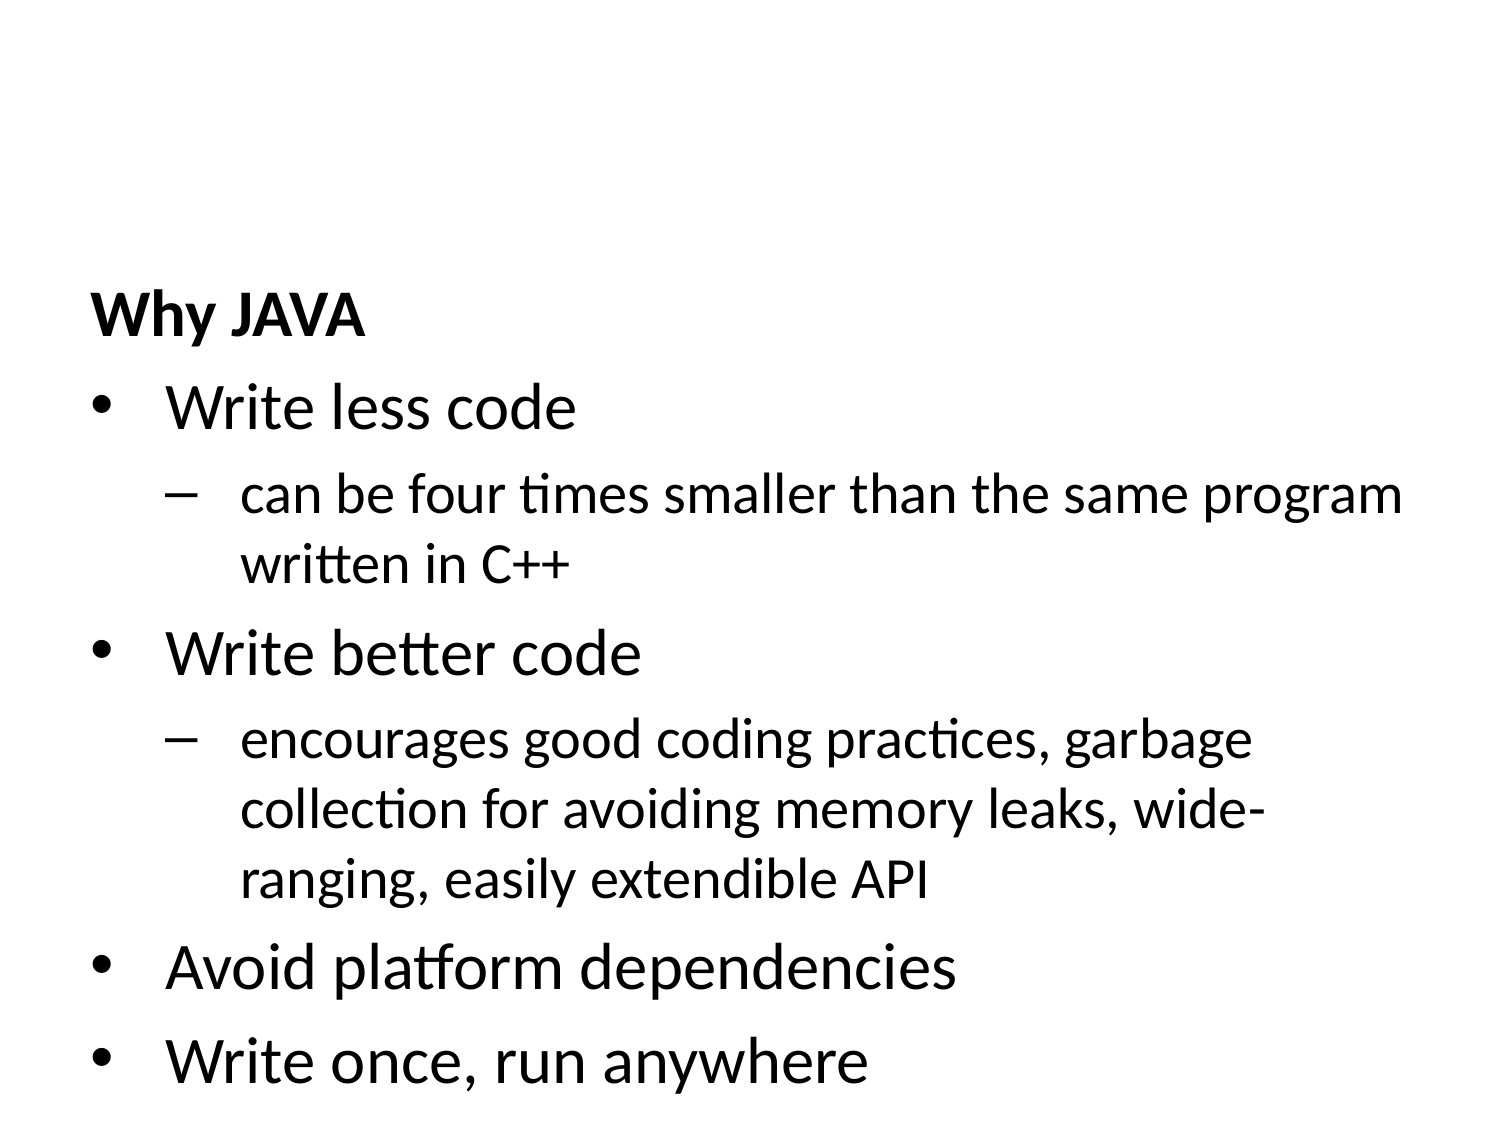

Why JAVA
Write less code
can be four times smaller than the same program written in C++
Write better code
encourages good coding practices, garbage collection for avoiding memory leaks, wide-ranging, easily extendible API
Avoid platform dependencies
Write once, run anywhere
Gained popularity in gadgets such as
PDAs, cell phones etc.